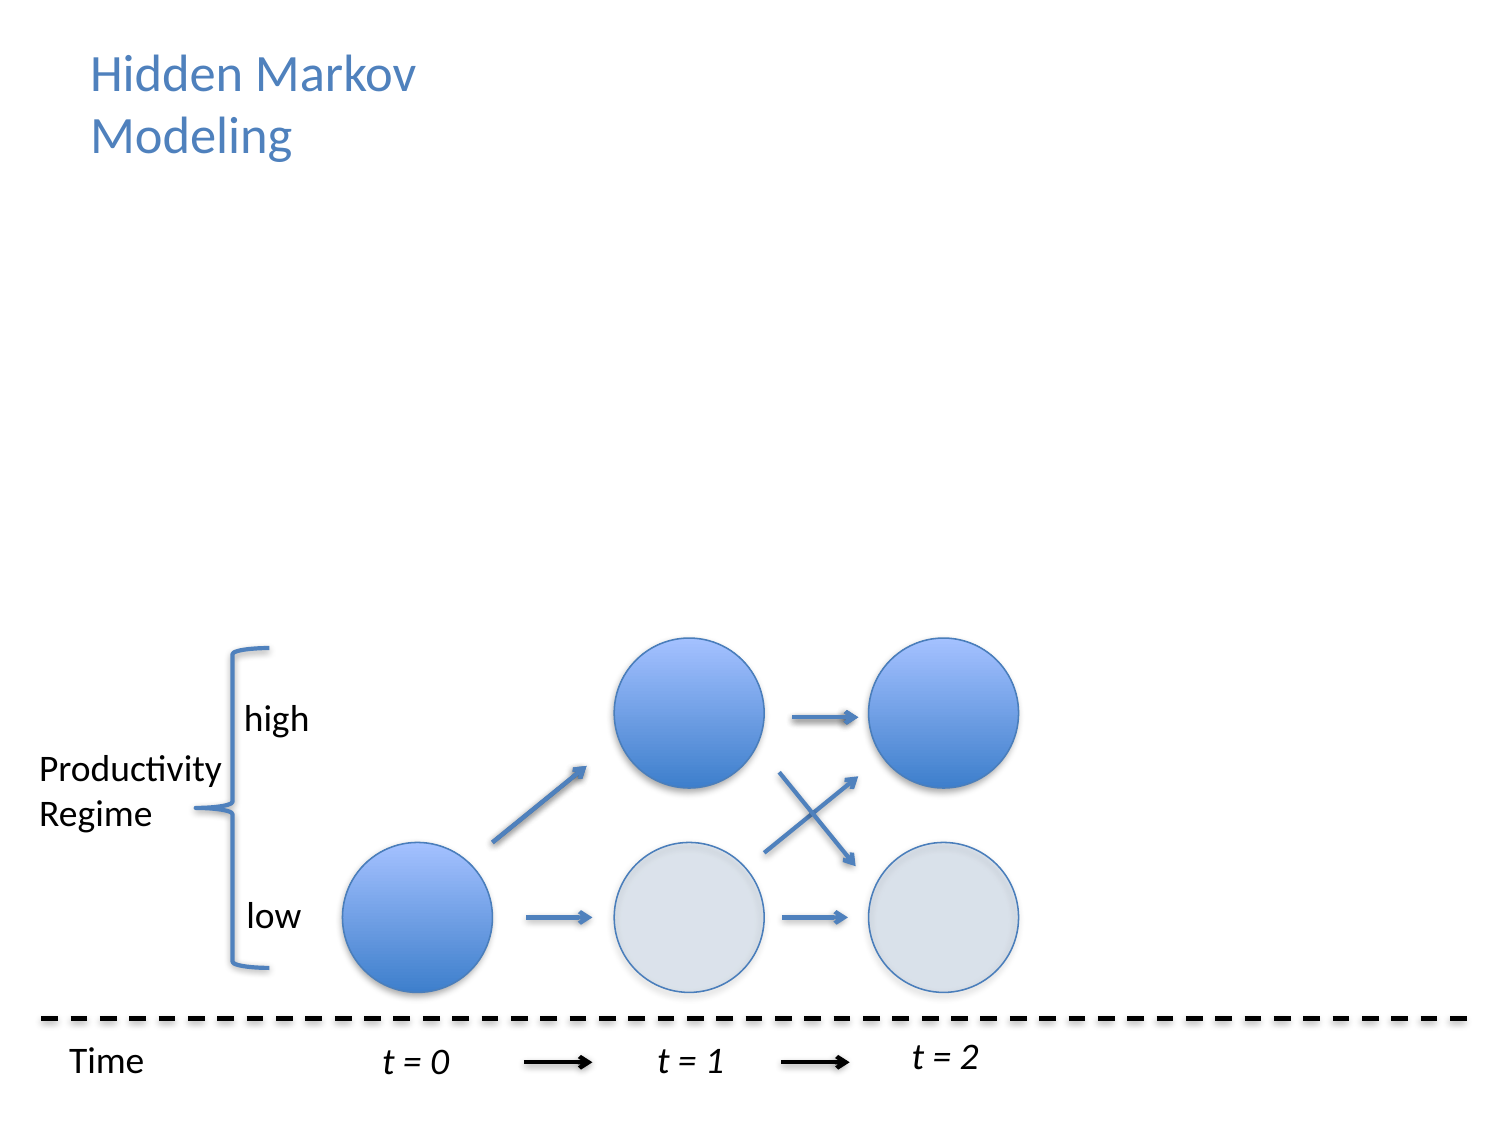

# Hidden Markov Modeling

high
Productivity Regime

low
t = 2
Time
t = 1
t = 0